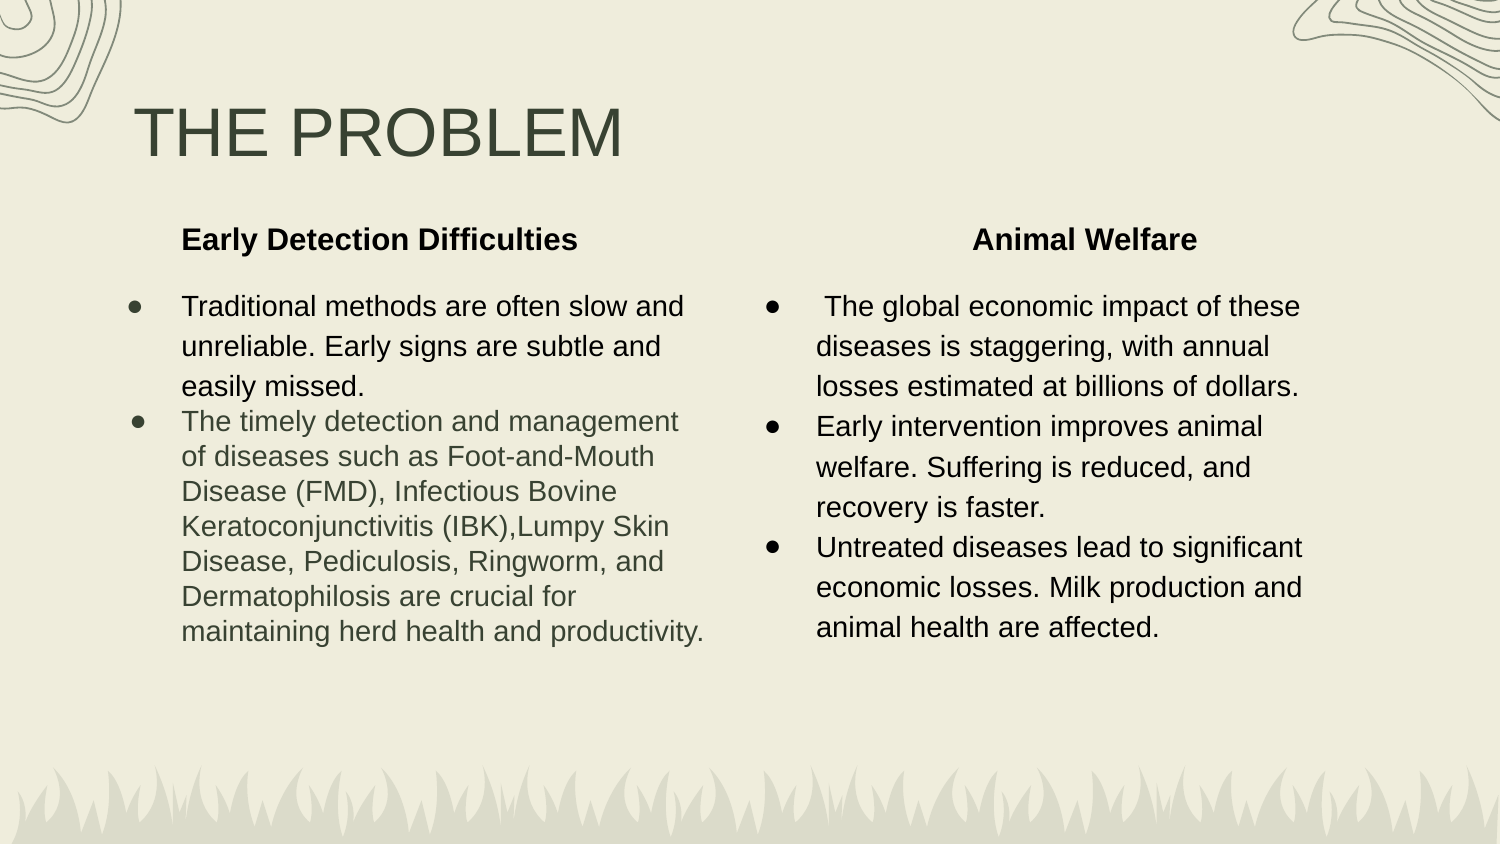

# THE PROBLEM
Early Detection Difficulties
Traditional methods are often slow and unreliable. Early signs are subtle and easily missed.
The timely detection and management of diseases such as Foot-and-Mouth Disease (FMD), Infectious Bovine Keratoconjunctivitis (IBK),Lumpy Skin Disease, Pediculosis, Ringworm, and Dermatophilosis are crucial for maintaining herd health and productivity.
                            Animal Welfare
 The global economic impact of these diseases is staggering, with annual losses estimated at billions of dollars.
Early intervention improves animal welfare. Suffering is reduced, and recovery is faster.
Untreated diseases lead to significant economic losses. Milk production and animal health are affected.